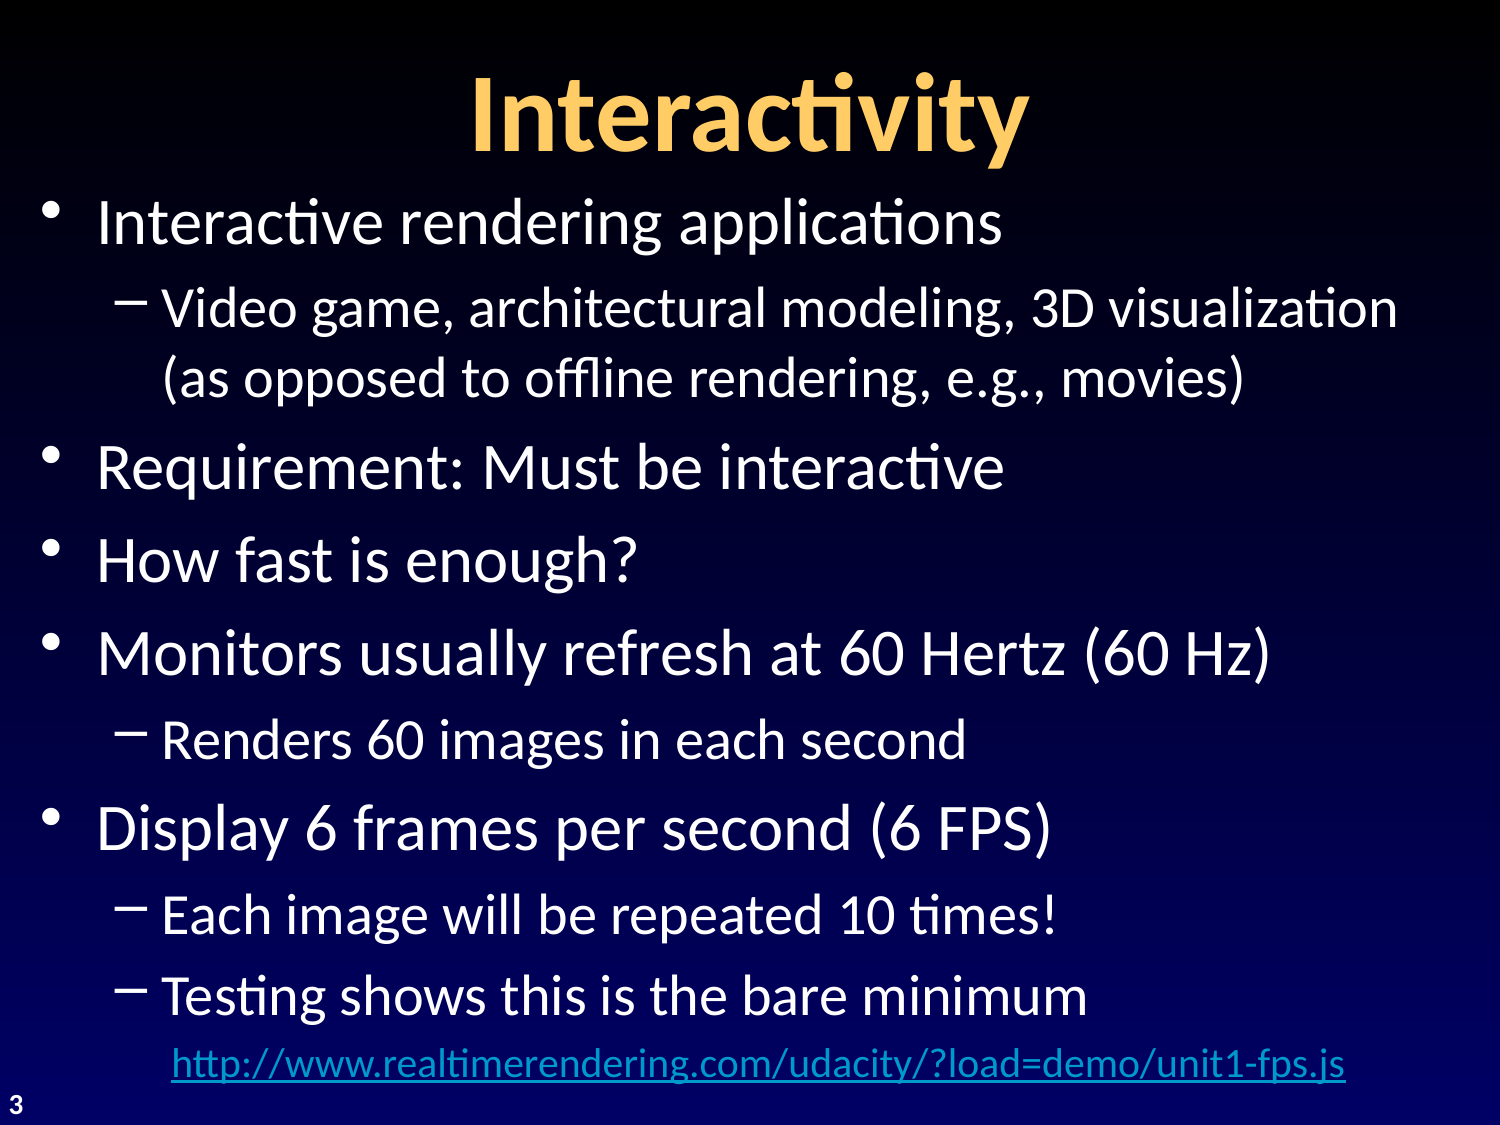

# Interactivity
Interactive rendering applications
Video game, architectural modeling, 3D visualization
(as opposed to offline rendering, e.g., movies)
Requirement: Must be interactive
How fast is enough?
Monitors usually refresh at 60 Hertz (60 Hz)
Renders 60 images in each second
Display 6 frames per second (6 FPS)
Each image will be repeated 10 times!
Testing shows this is the bare minimum
http://www.realtimerendering.com/udacity/?load=demo/unit1-fps.js

3